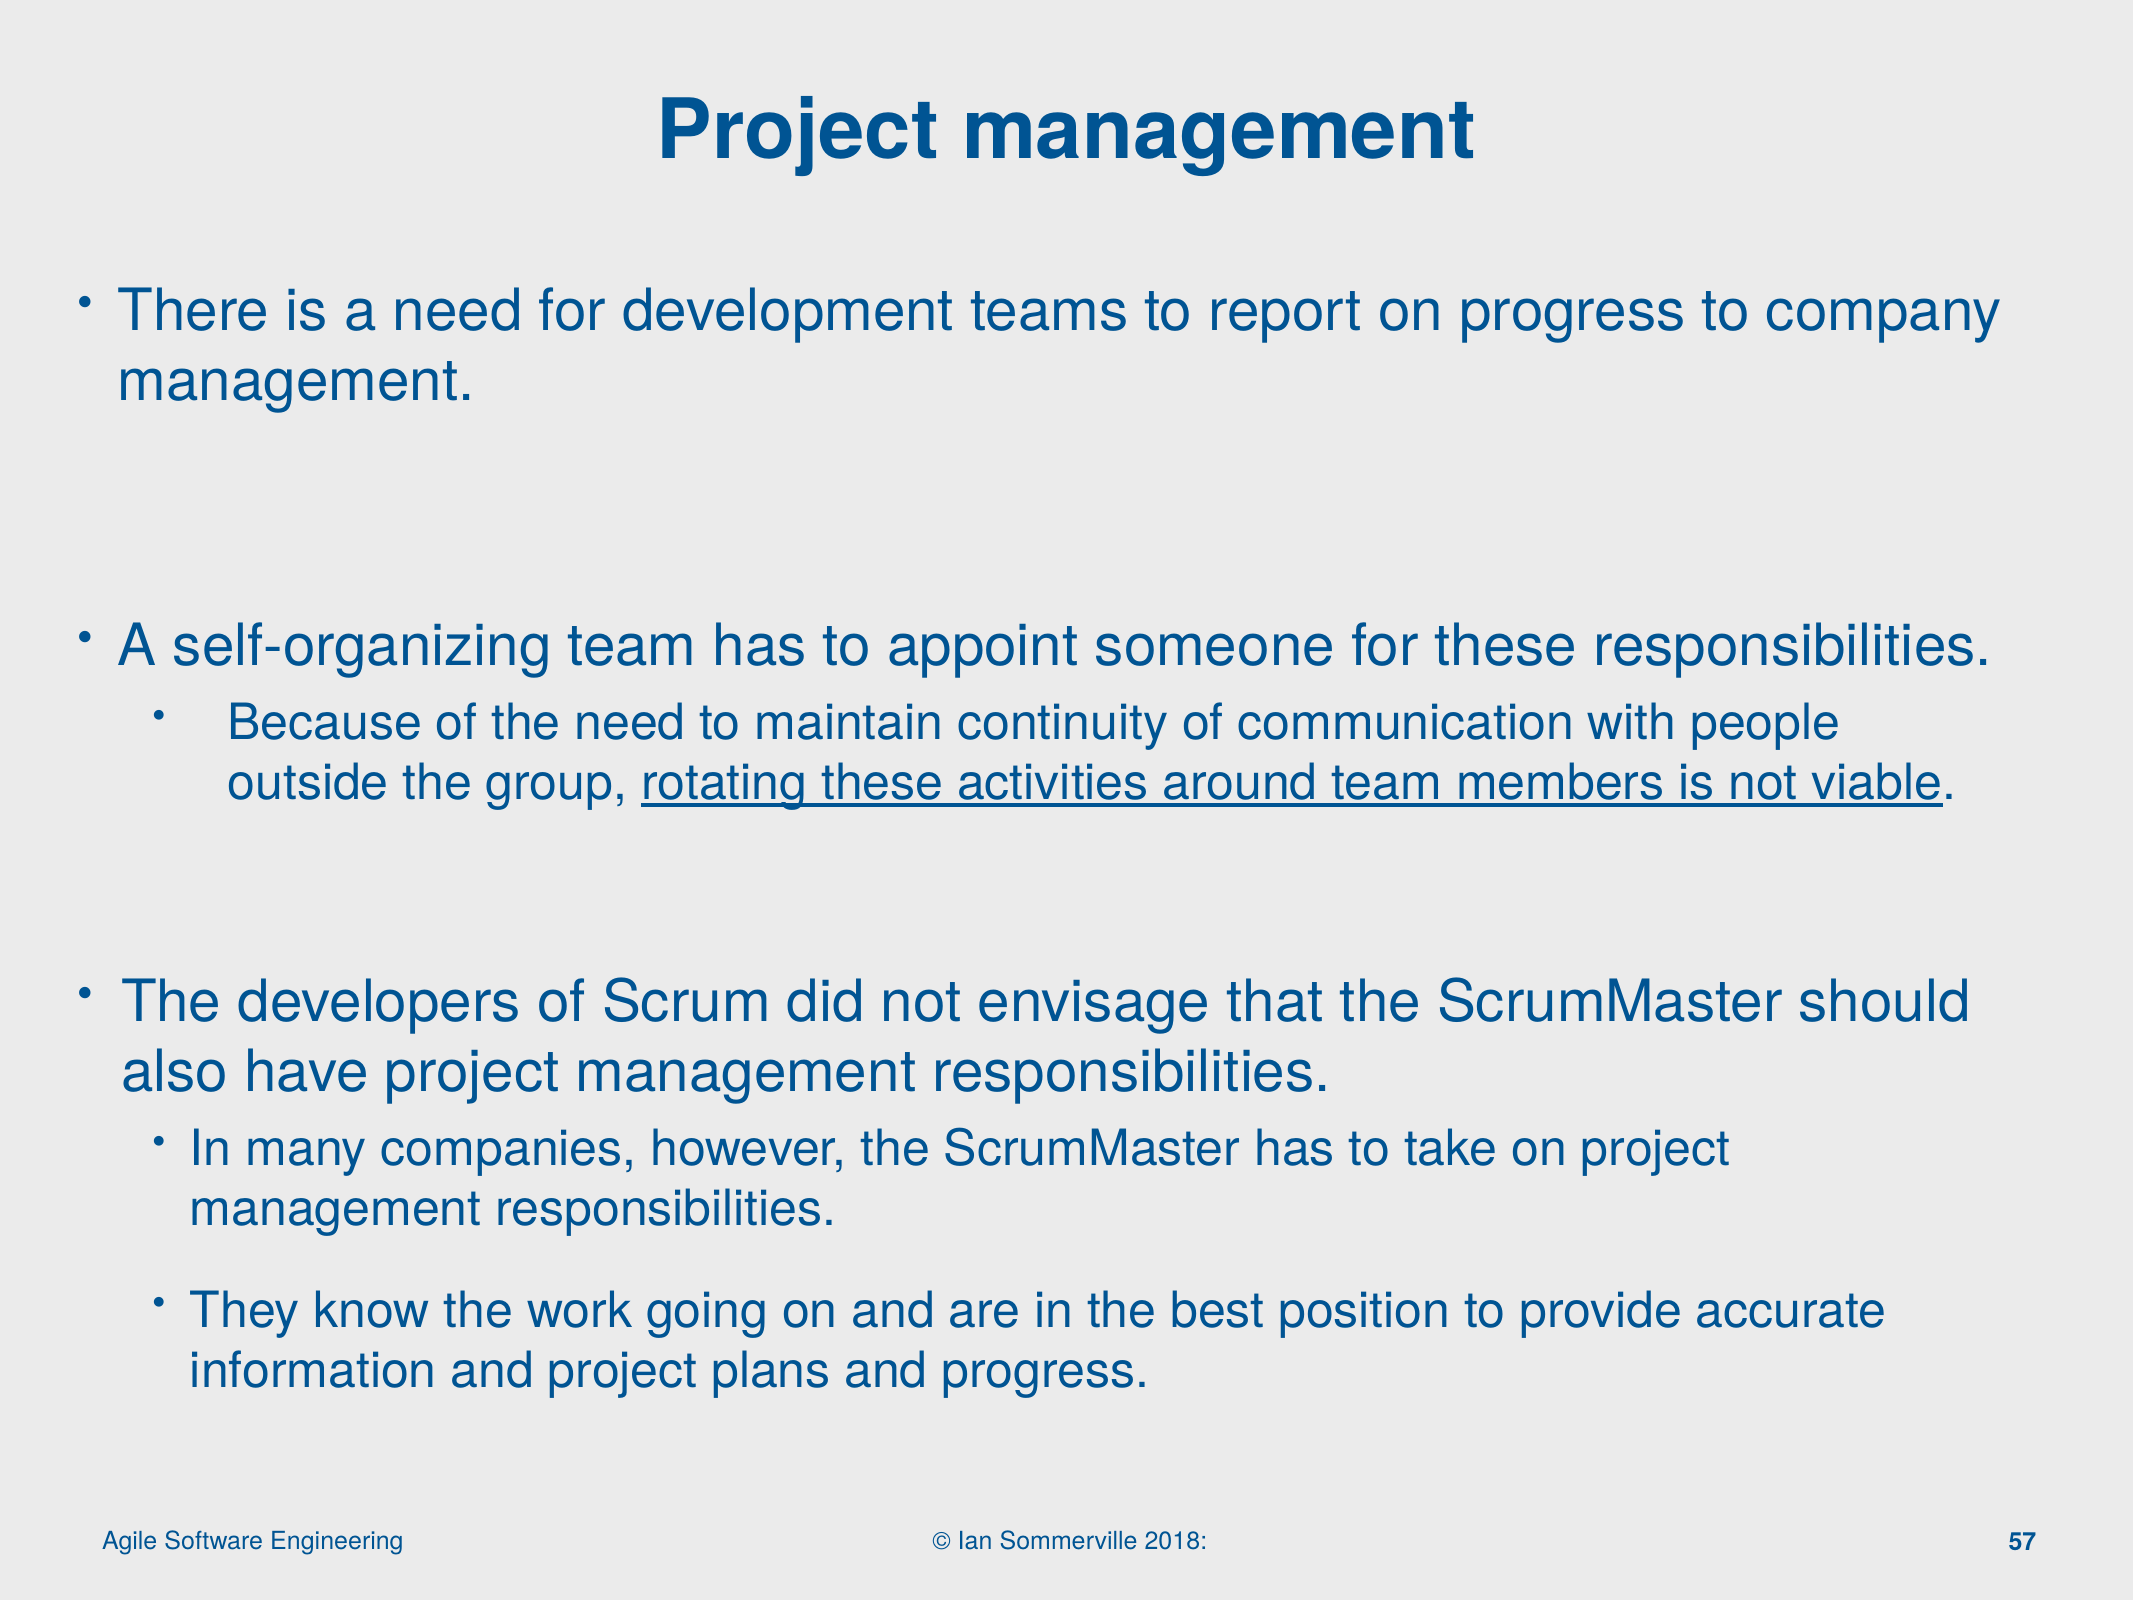

# Project management
There is a need for development teams to report on progress to company management.

A self-organizing team has to appoint someone for these responsibilities.
Because of the need to maintain continuity of communication with people outside the group, rotating these activities around team members is not viable.

The developers of Scrum did not envisage that the ScrumMaster should also have project management responsibilities.
In many companies, however, the ScrumMaster has to take on project management responsibilities.
They know the work going on and are in the best position to provide accurate information and project plans and progress.
57